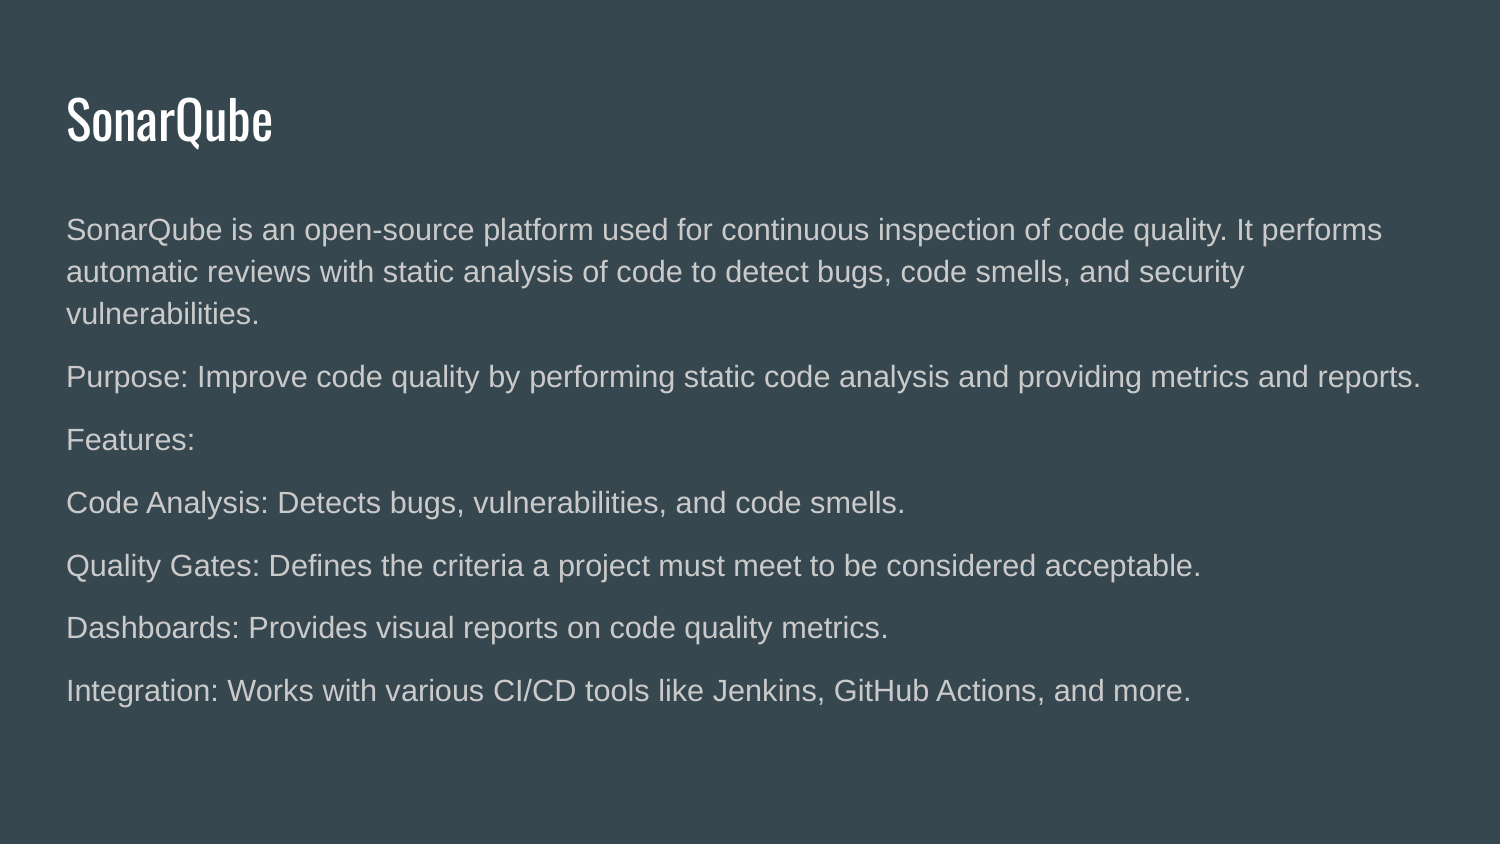

# SonarQube
SonarQube is an open-source platform used for continuous inspection of code quality. It performs automatic reviews with static analysis of code to detect bugs, code smells, and security vulnerabilities.
Purpose: Improve code quality by performing static code analysis and providing metrics and reports.
Features:
Code Analysis: Detects bugs, vulnerabilities, and code smells.
Quality Gates: Defines the criteria a project must meet to be considered acceptable.
Dashboards: Provides visual reports on code quality metrics.
Integration: Works with various CI/CD tools like Jenkins, GitHub Actions, and more.